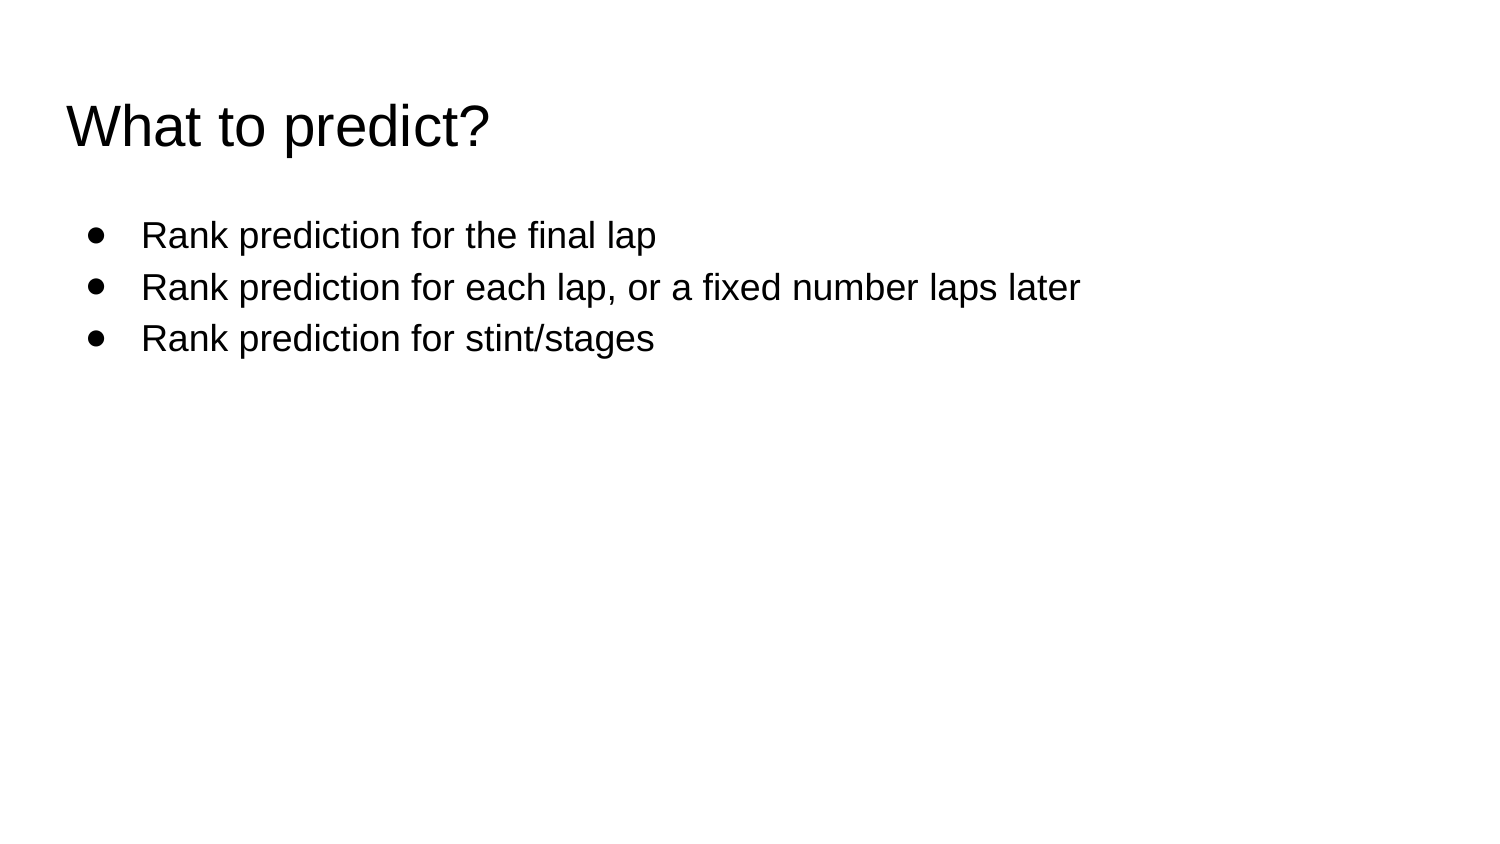

# What to predict?
Rank prediction for the final lap
Rank prediction for each lap, or a fixed number laps later
Rank prediction for stint/stages